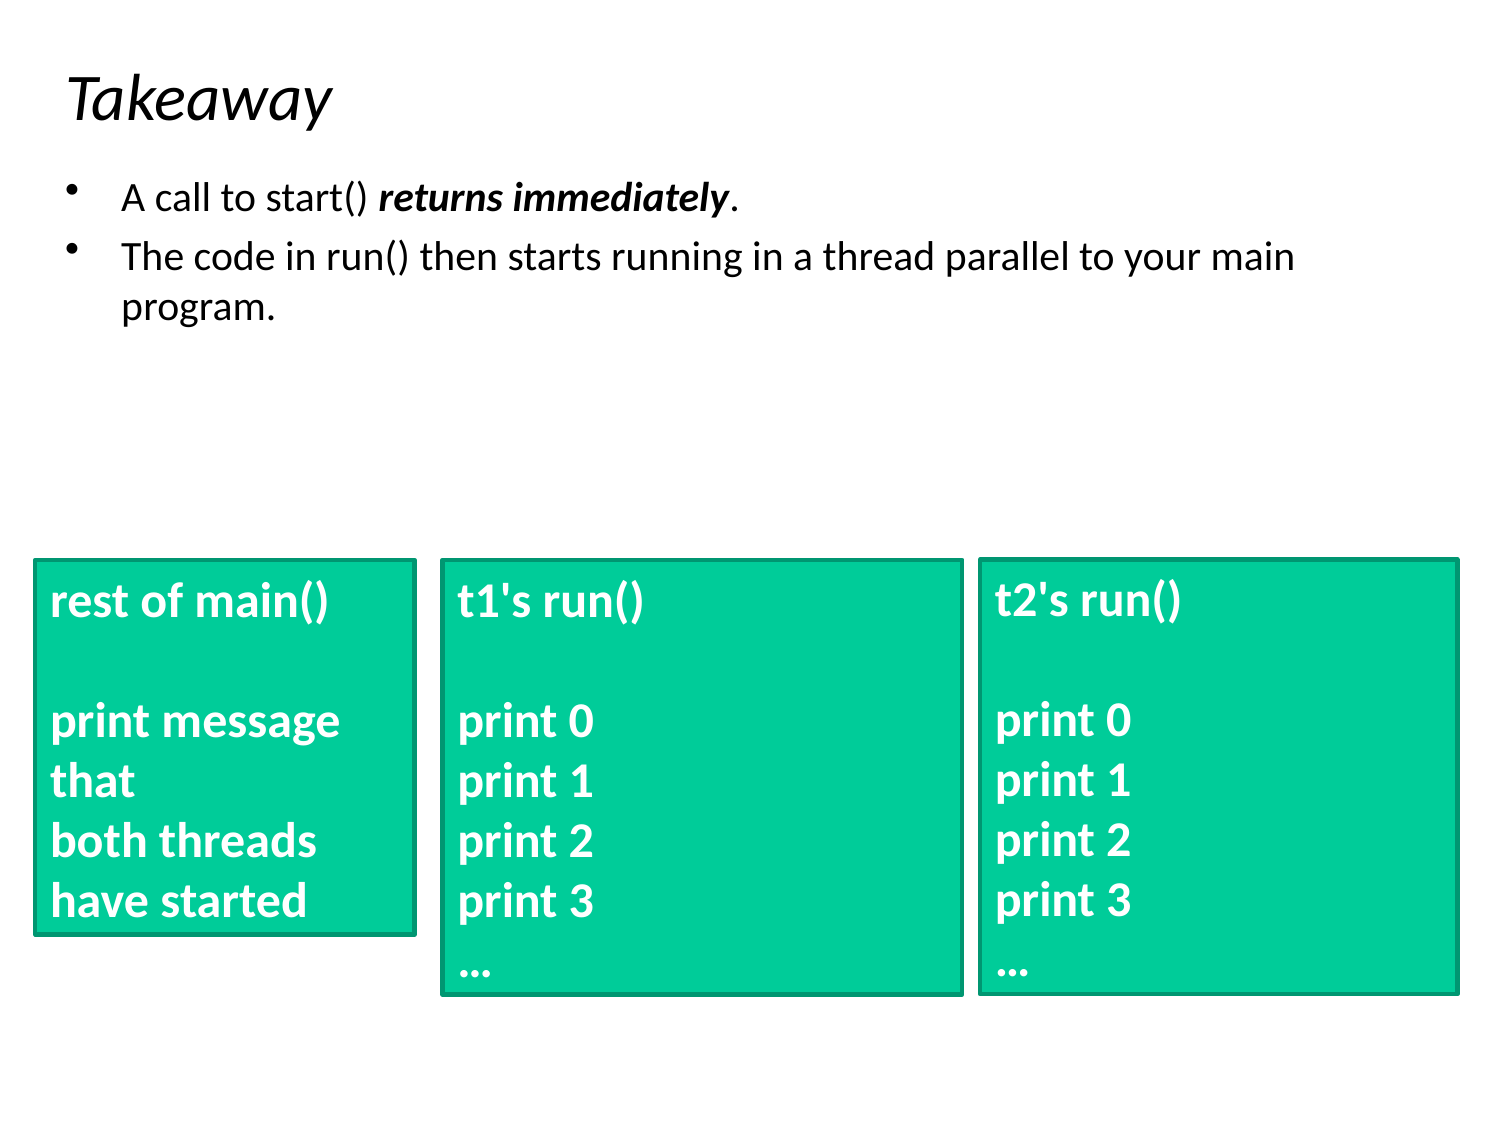

# Takeaway
A call to start() returns immediately.
The code in run() then starts running in a thread parallel to your main program.
t2's run()
print 0
print 1
print 2
print 3
…
rest of main()

print message that
both threads have started
t1's run()

print 0
print 1
print 2
print 3
…